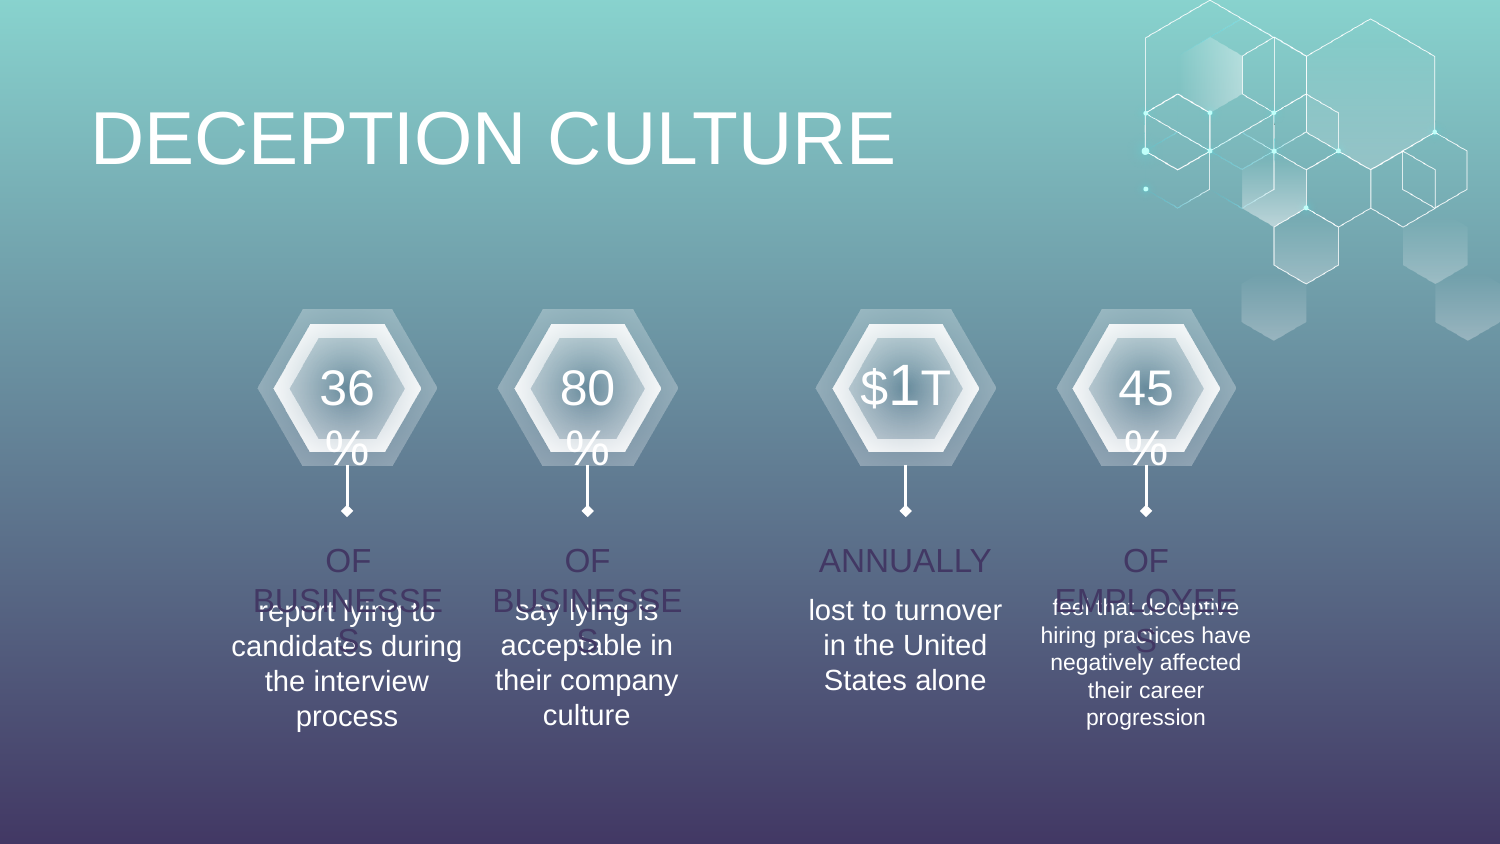

# DECEPTION CULTURE

$1T
36%
80%
45%
OF BUSINESSES
OF BUSINESSES

ANNUALLY
OF EMPLOYEES
lost to turnover in the United States alone
say lying is acceptable in their company culture
report lying to candidates during the interview process
feel that deceptive hiring practices have negatively affected their career progression